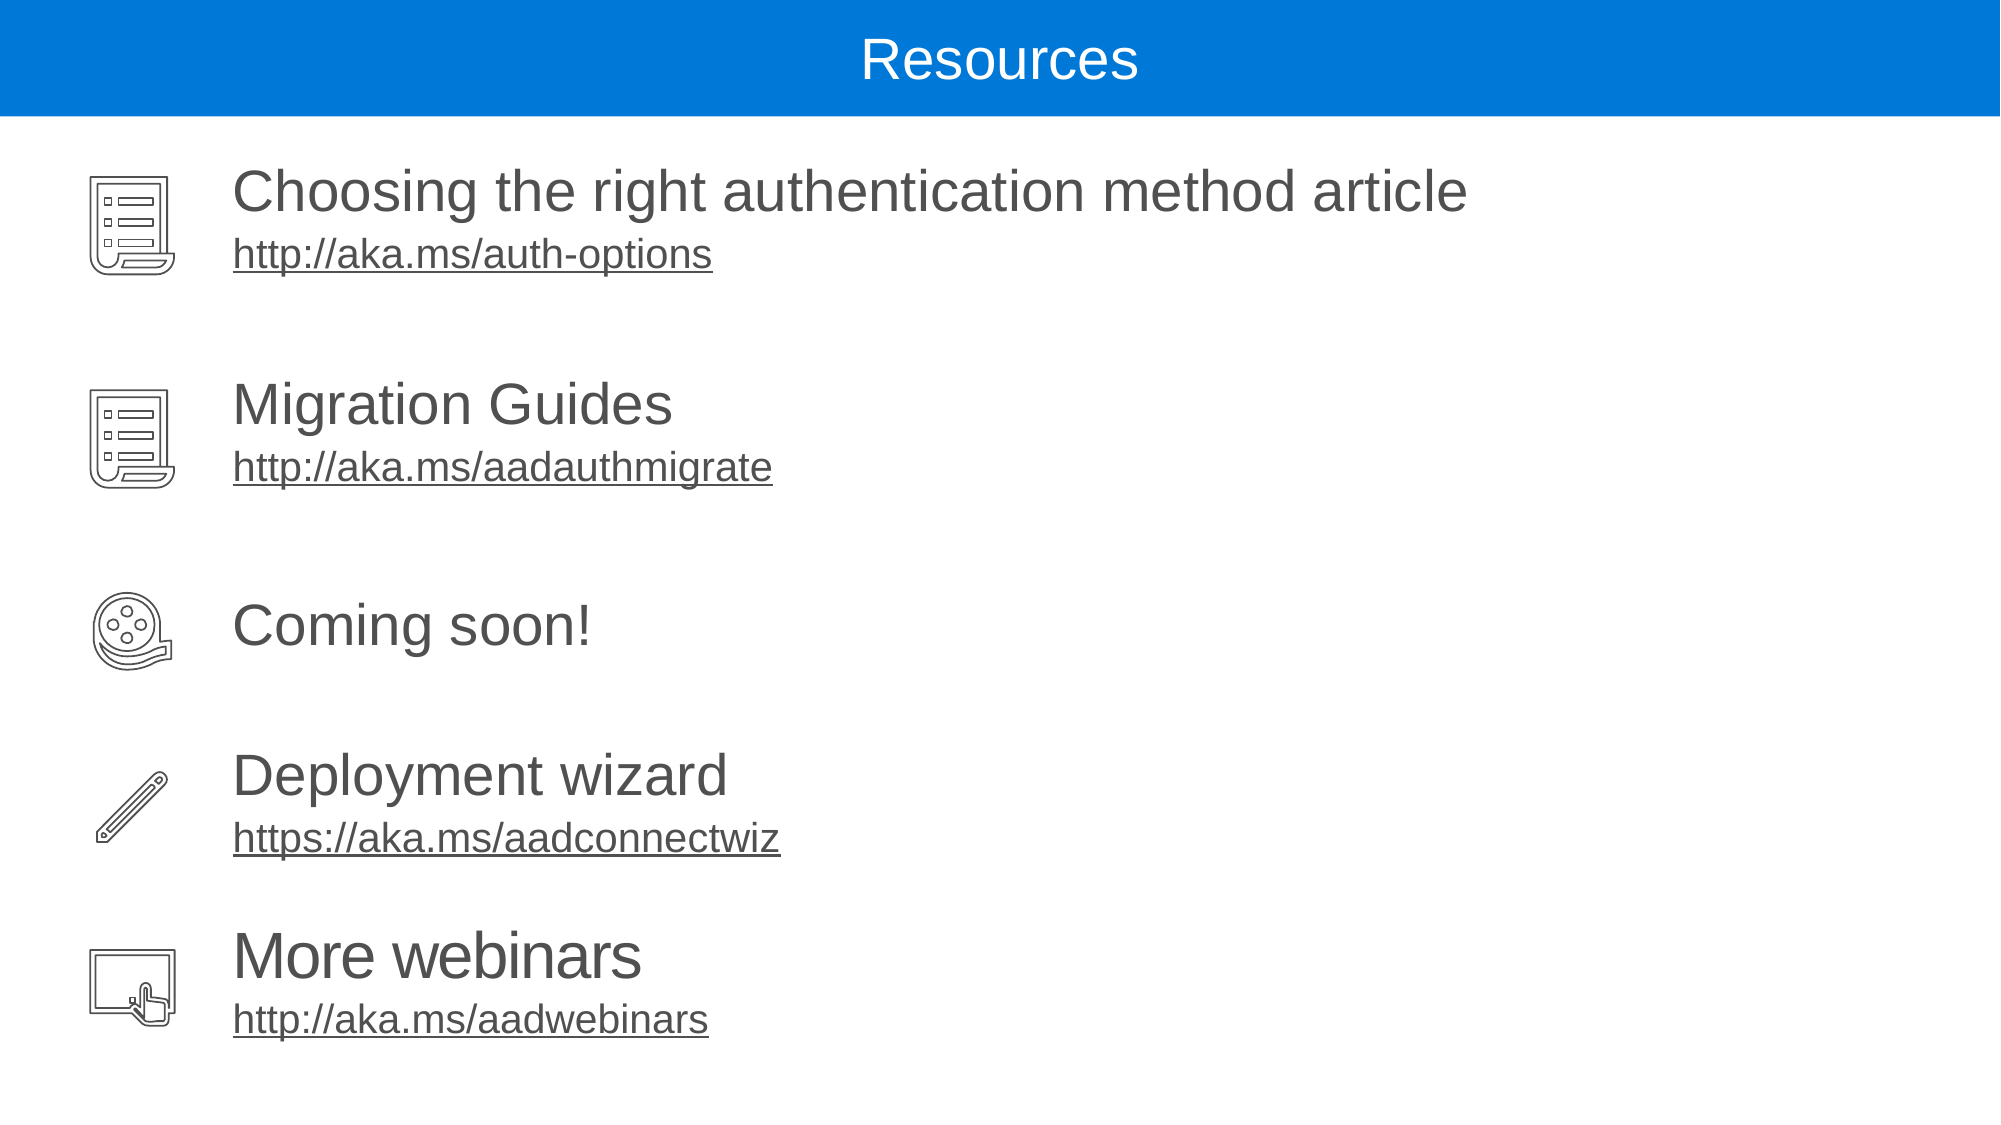

Resources
# Resources
Choosing the right authentication method article
http://aka.ms/auth-options

Migration Guides
http://aka.ms/aadauthmigrate

Coming soon!

Deployment wizard
https://aka.ms/aadconnectwiz

More webinars
http://aka.ms/aadwebinars